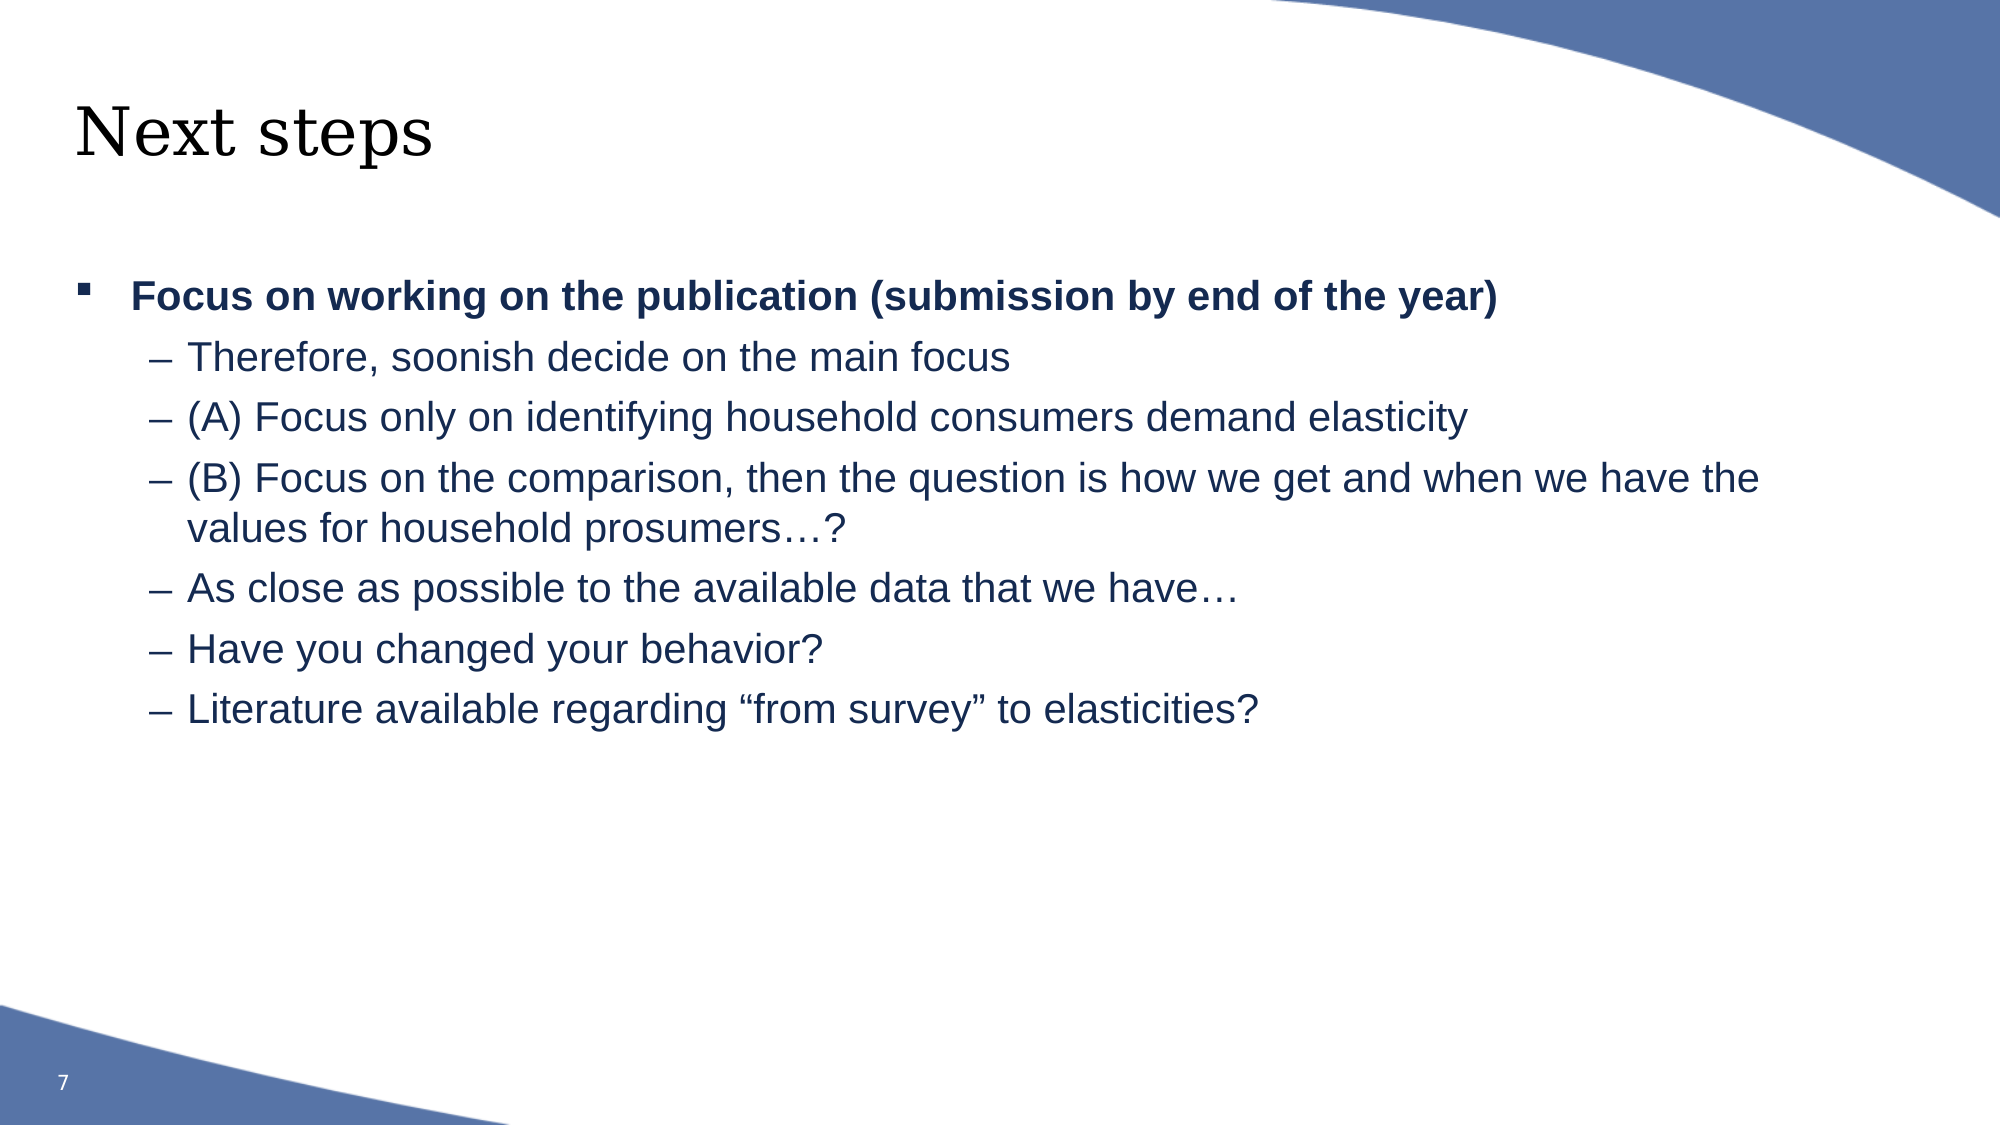

# Next steps
Focus on working on the publication (submission by end of the year)
Therefore, soonish decide on the main focus
(A) Focus only on identifying household consumers demand elasticity
(B) Focus on the comparison, then the question is how we get and when we have the values for household prosumers…?
As close as possible to the available data that we have…
Have you changed your behavior?
Literature available regarding “from survey” to elasticities?

7